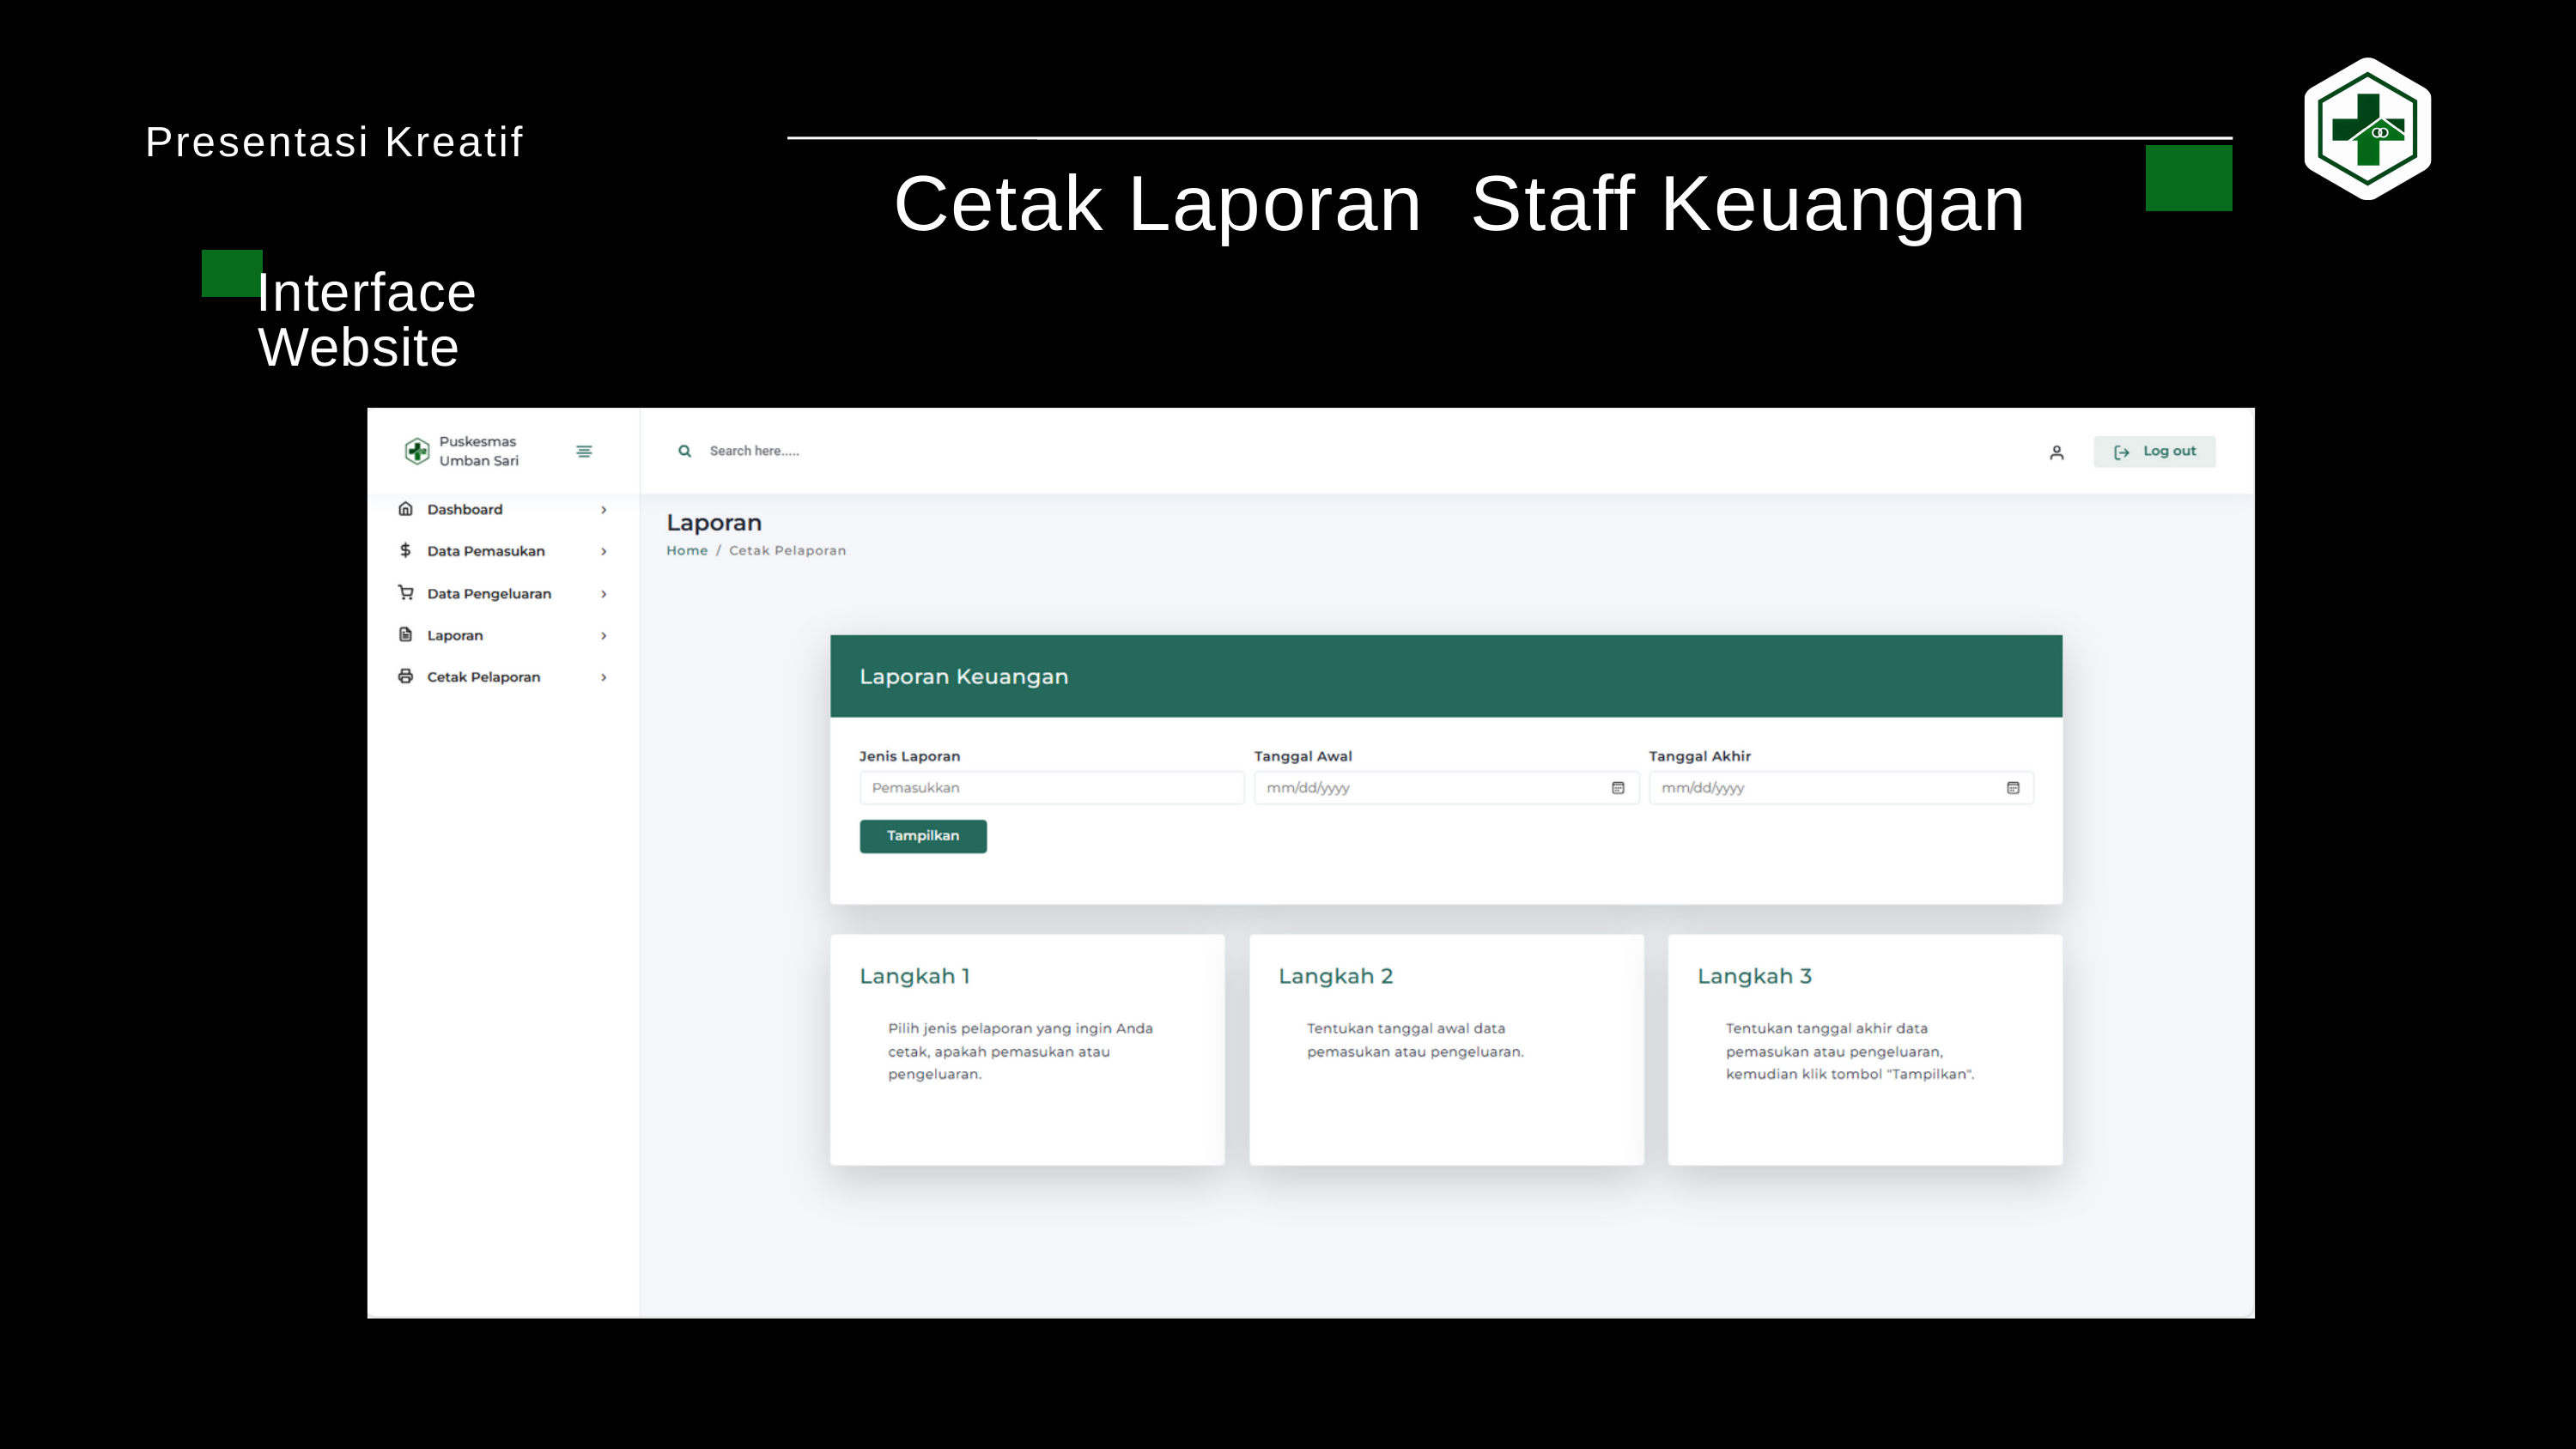

Presentasi Kreatif

Cetak Laporan  Staff Keuangan

Interface Website